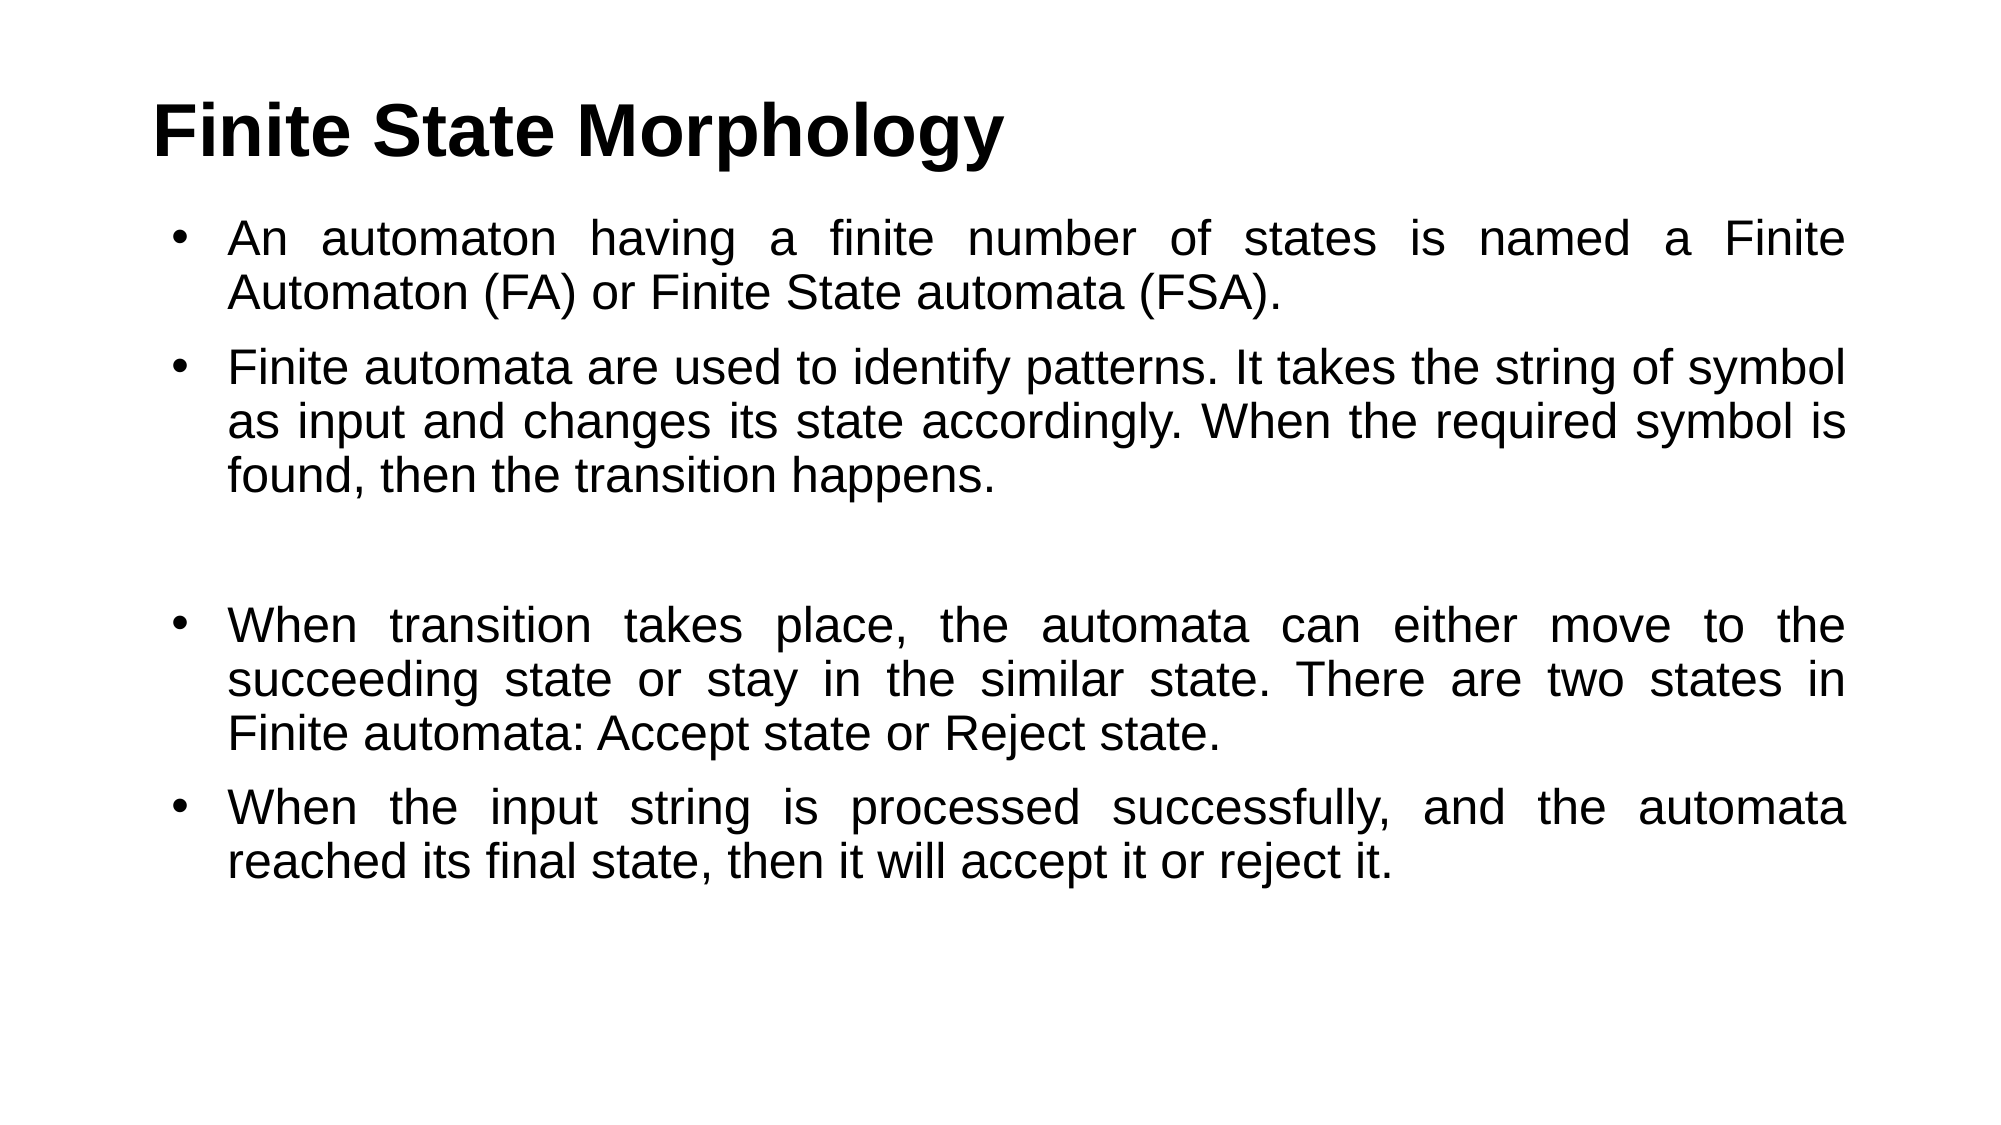

# Finite State Morphology
An automaton having a finite number of states is named a Finite Automaton (FA) or Finite State automata (FSA).
Finite automata are used to identify patterns. It takes the string of symbol as input and changes its state accordingly. When the required symbol is found, then the transition happens.

When transition takes place, the automata can either move to the succeeding state or stay in the similar state. There are two states in Finite automata: Accept state or Reject state.
When the input string is processed successfully, and the automata reached its final state, then it will accept it or reject it.